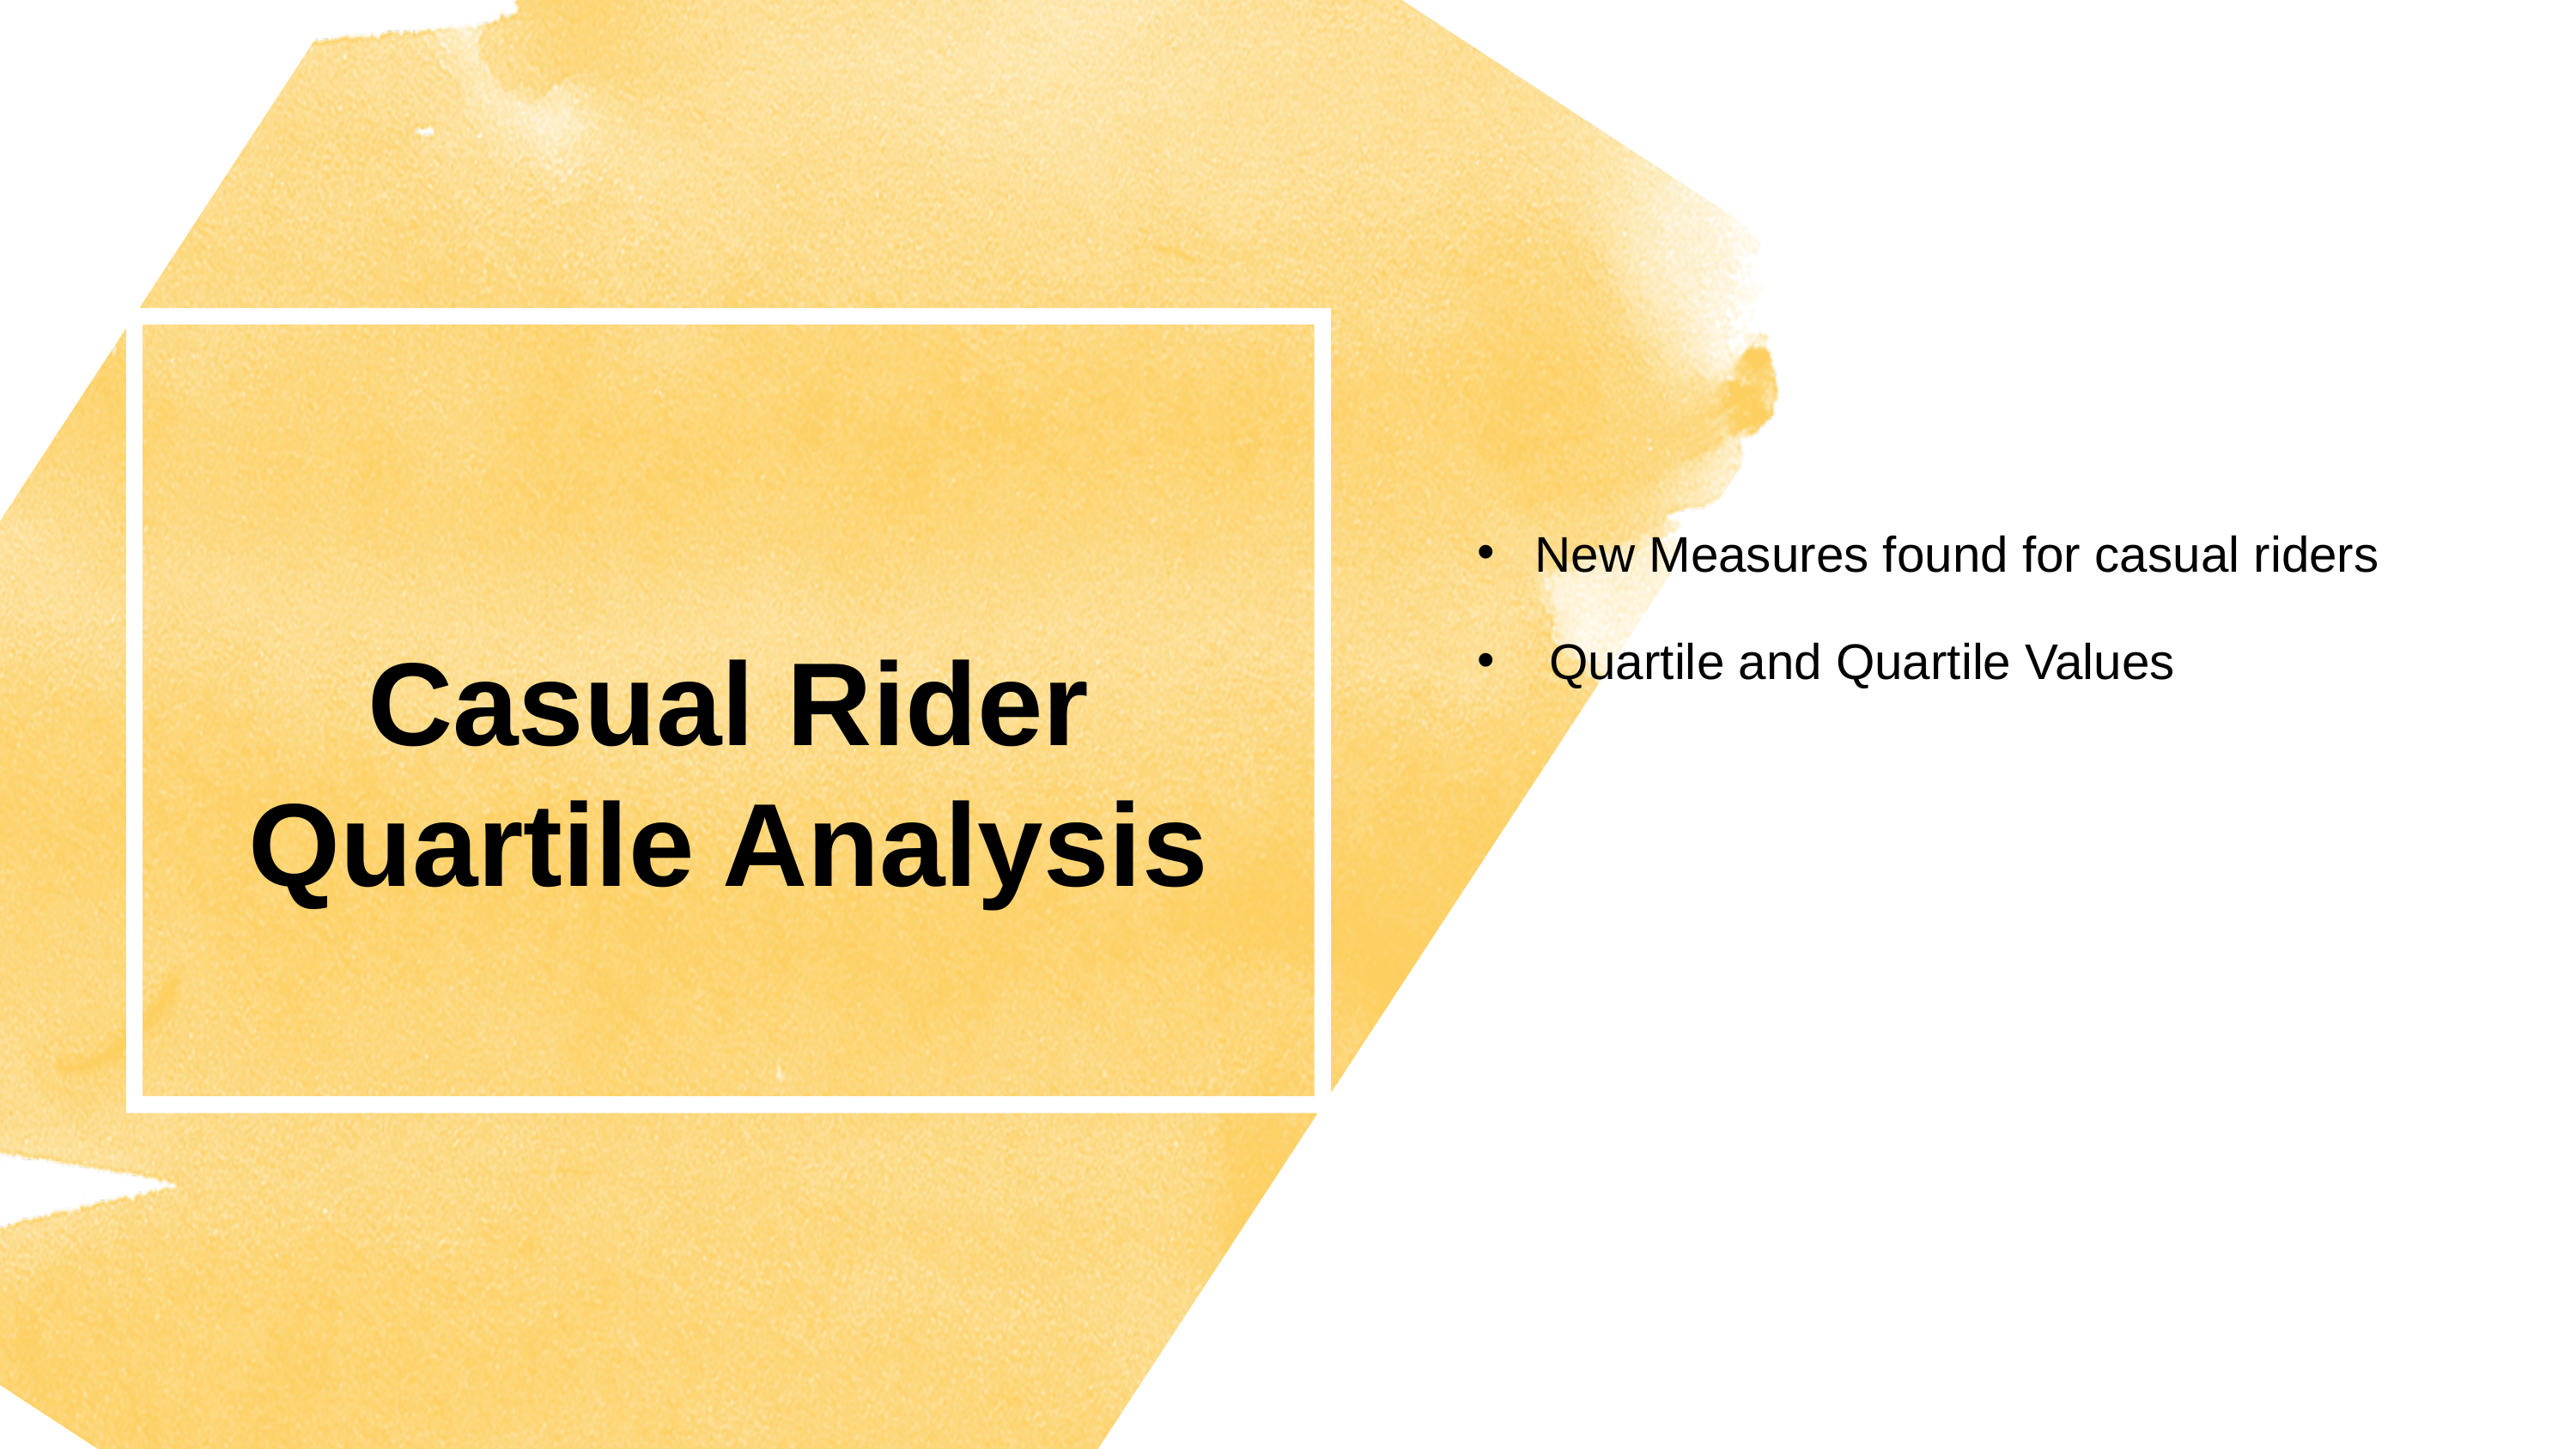

New Measures found for casual riders
 Quartile and Quartile Values
Casual Rider
Quartile Analysis